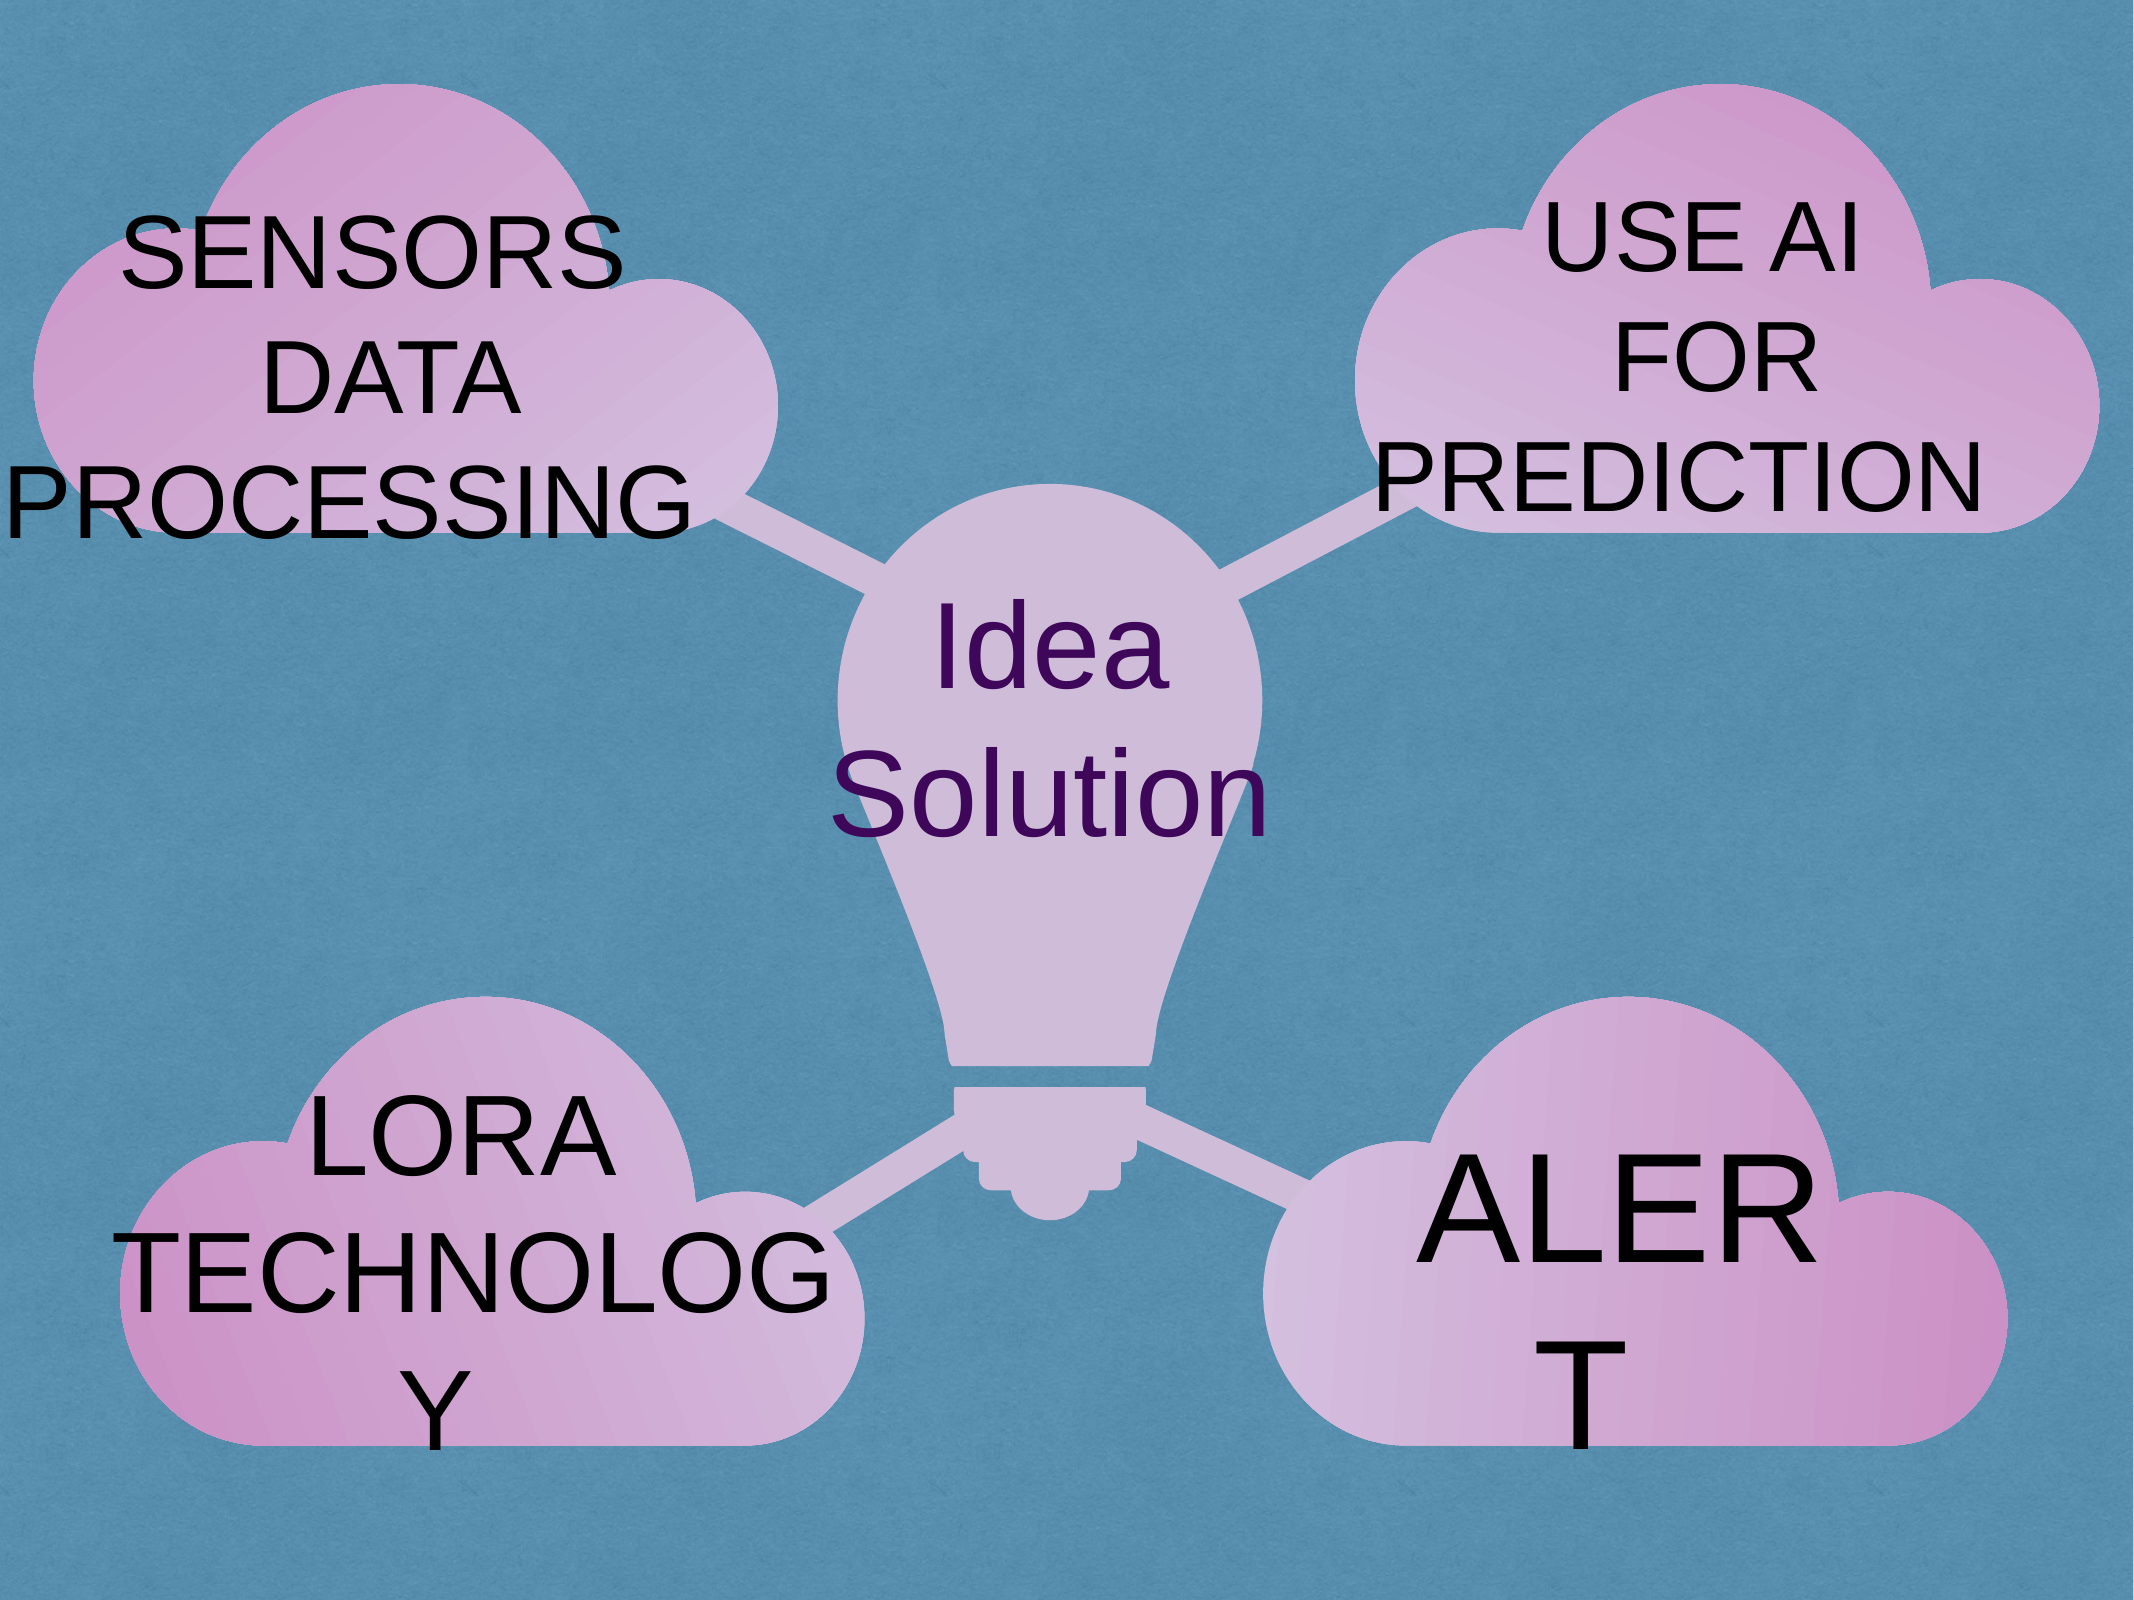

USE AI
FOR PREDICTION
SENSORS
DATA PROCESSING

Idea
Solution

LORA
TECHNOLOGY
ALERT